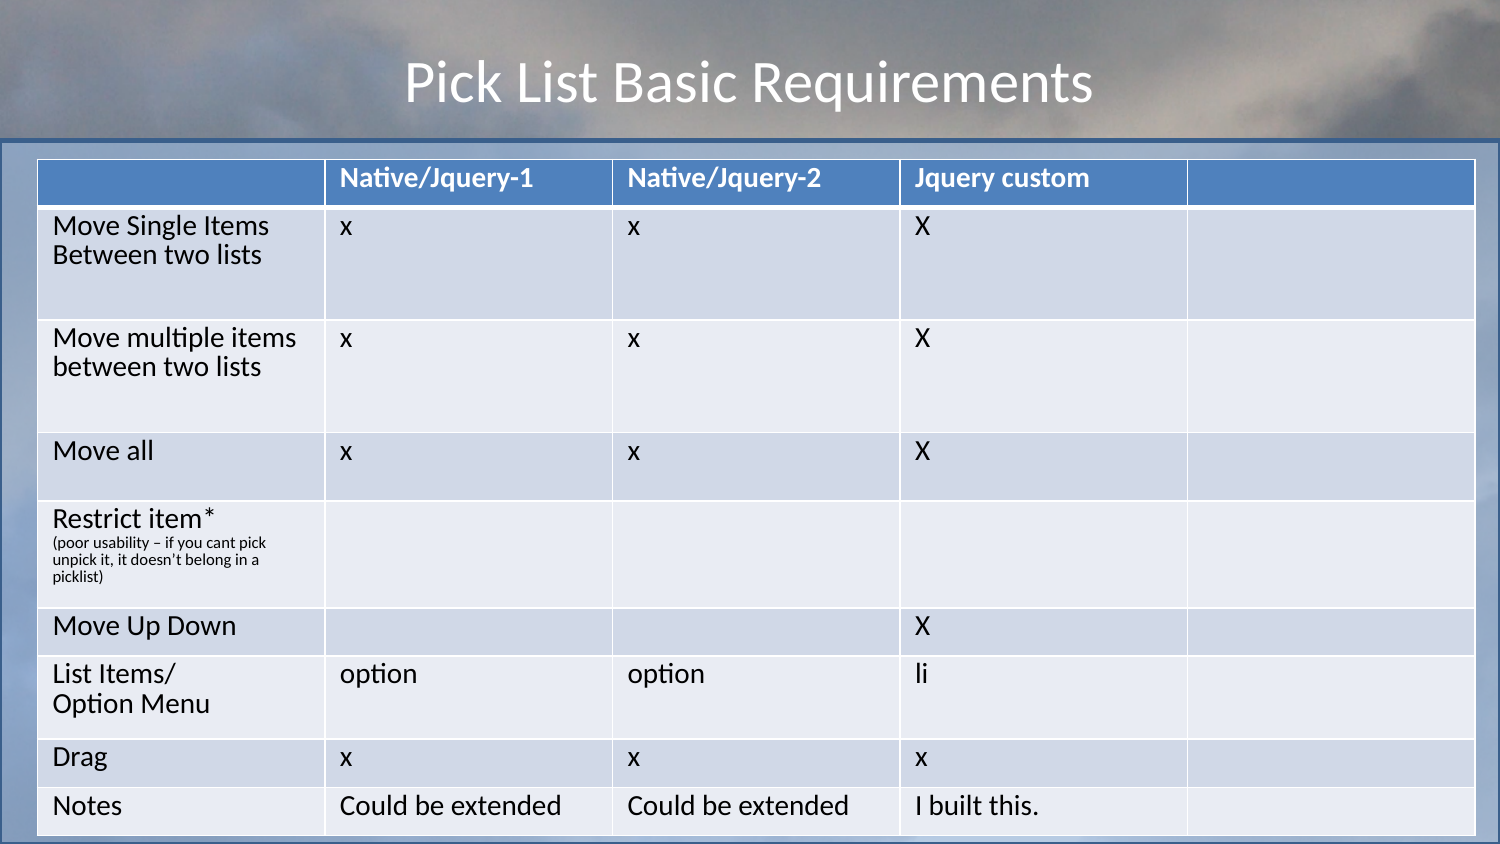

# Pick List Basic Requirements
Page split
Resize Widgets
Manage Widgets
 Style Guide Compliance
Responsive
|  | Native/Jquery-1 | Native/Jquery-2 | Jquery custom |  |
| --- | --- | --- | --- | --- |
| Move Single Items Between two lists | x | x | X |  |
| Move multiple items between two lists | x | x | X |  |
| Move all | x | x | X |  |
| Restrict item\* (poor usability – if you cant pick unpick it, it doesn’t belong in a picklist) |  |  |  |  |
| Move Up Down |  |  | X |  |
| List Items/ Option Menu | option | option | li |  |
| Drag | x | x | x |  |
| Notes | Could be extended | Could be extended | I built this. |  |